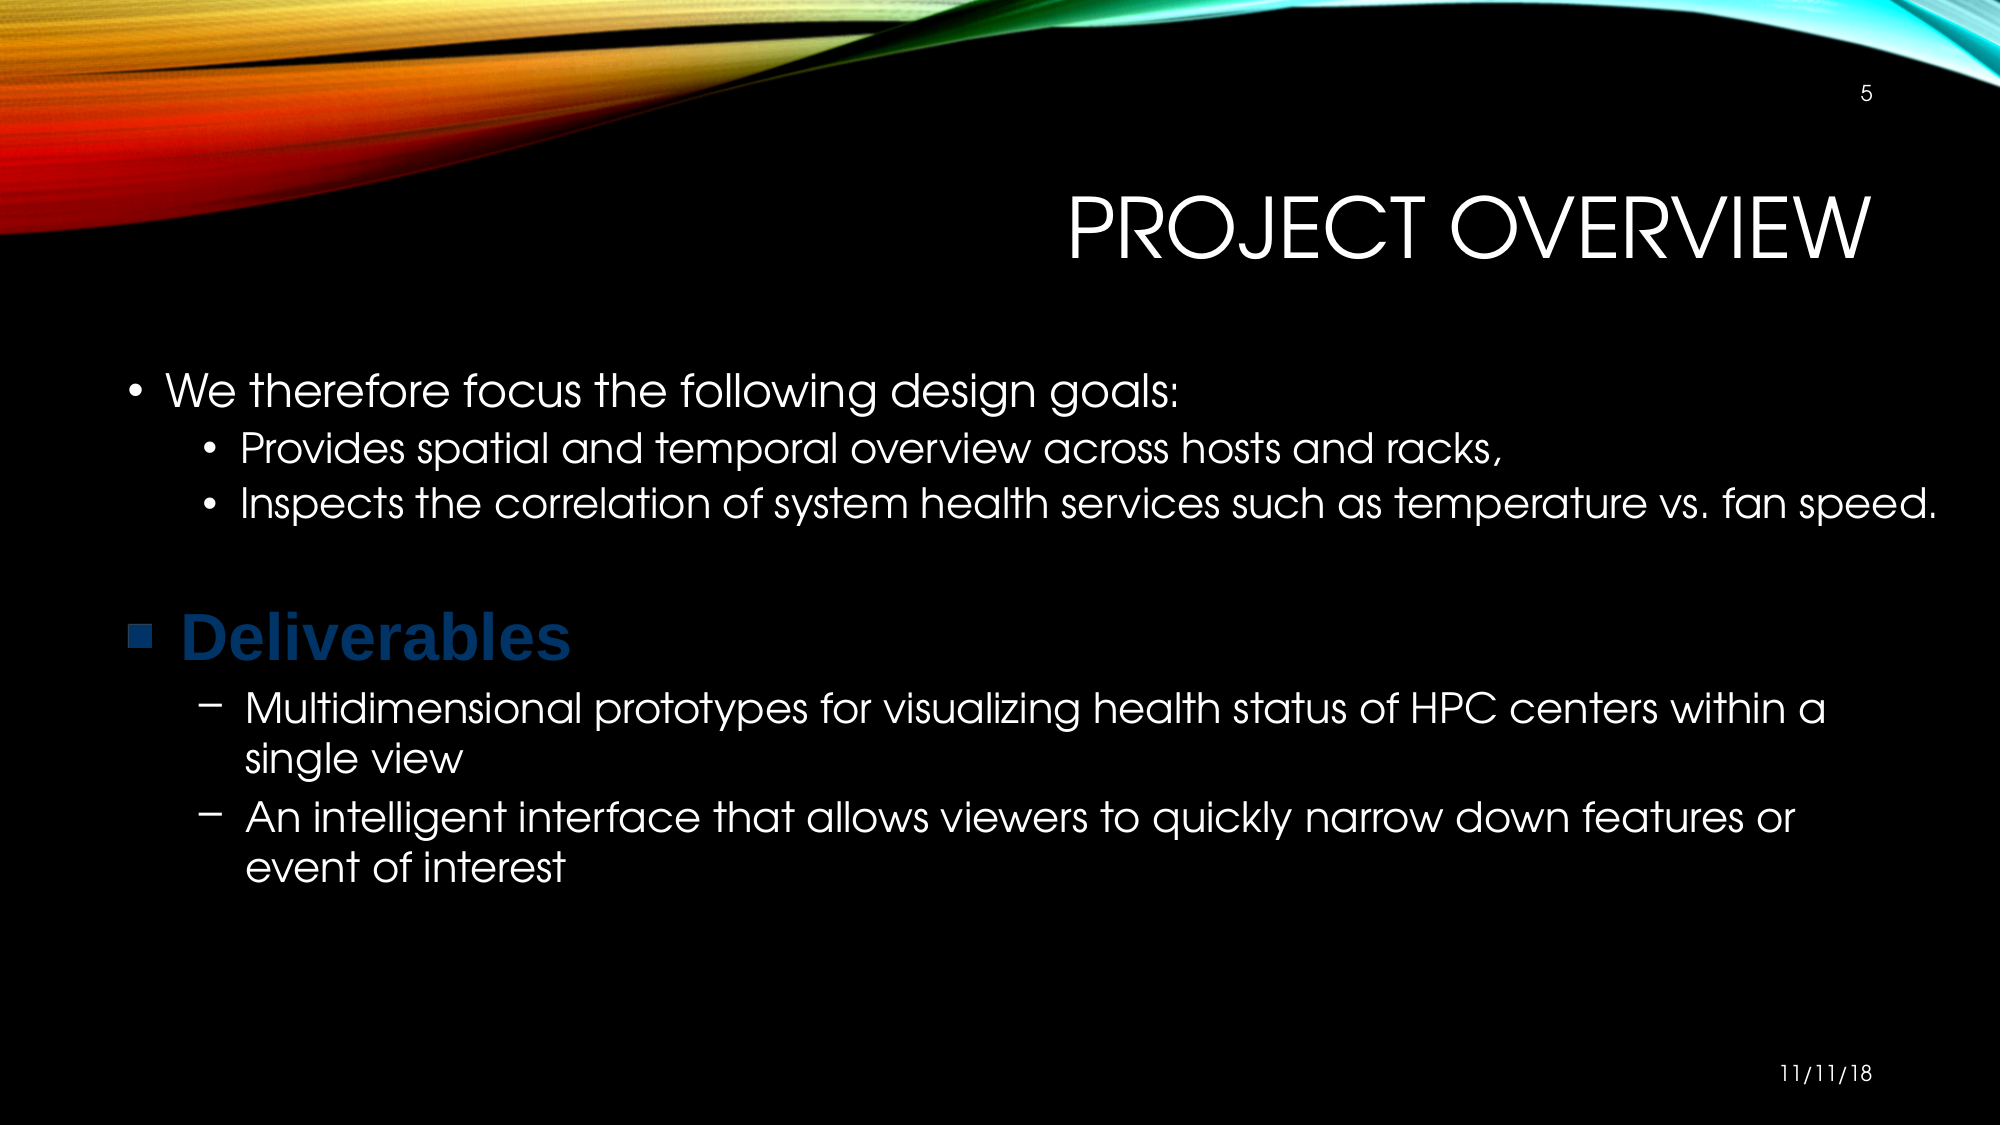

5
# Project Overview

We therefore focus the following design goals:
Provides spatial and temporal overview across hosts and racks,
Inspects the correlation of system health services such as temperature vs. fan speed.
Deliverables
Multidimensional prototypes for visualizing health status of HPC centers within a single view
An intelligent interface that allows viewers to quickly narrow down features or event of interest
11/11/18